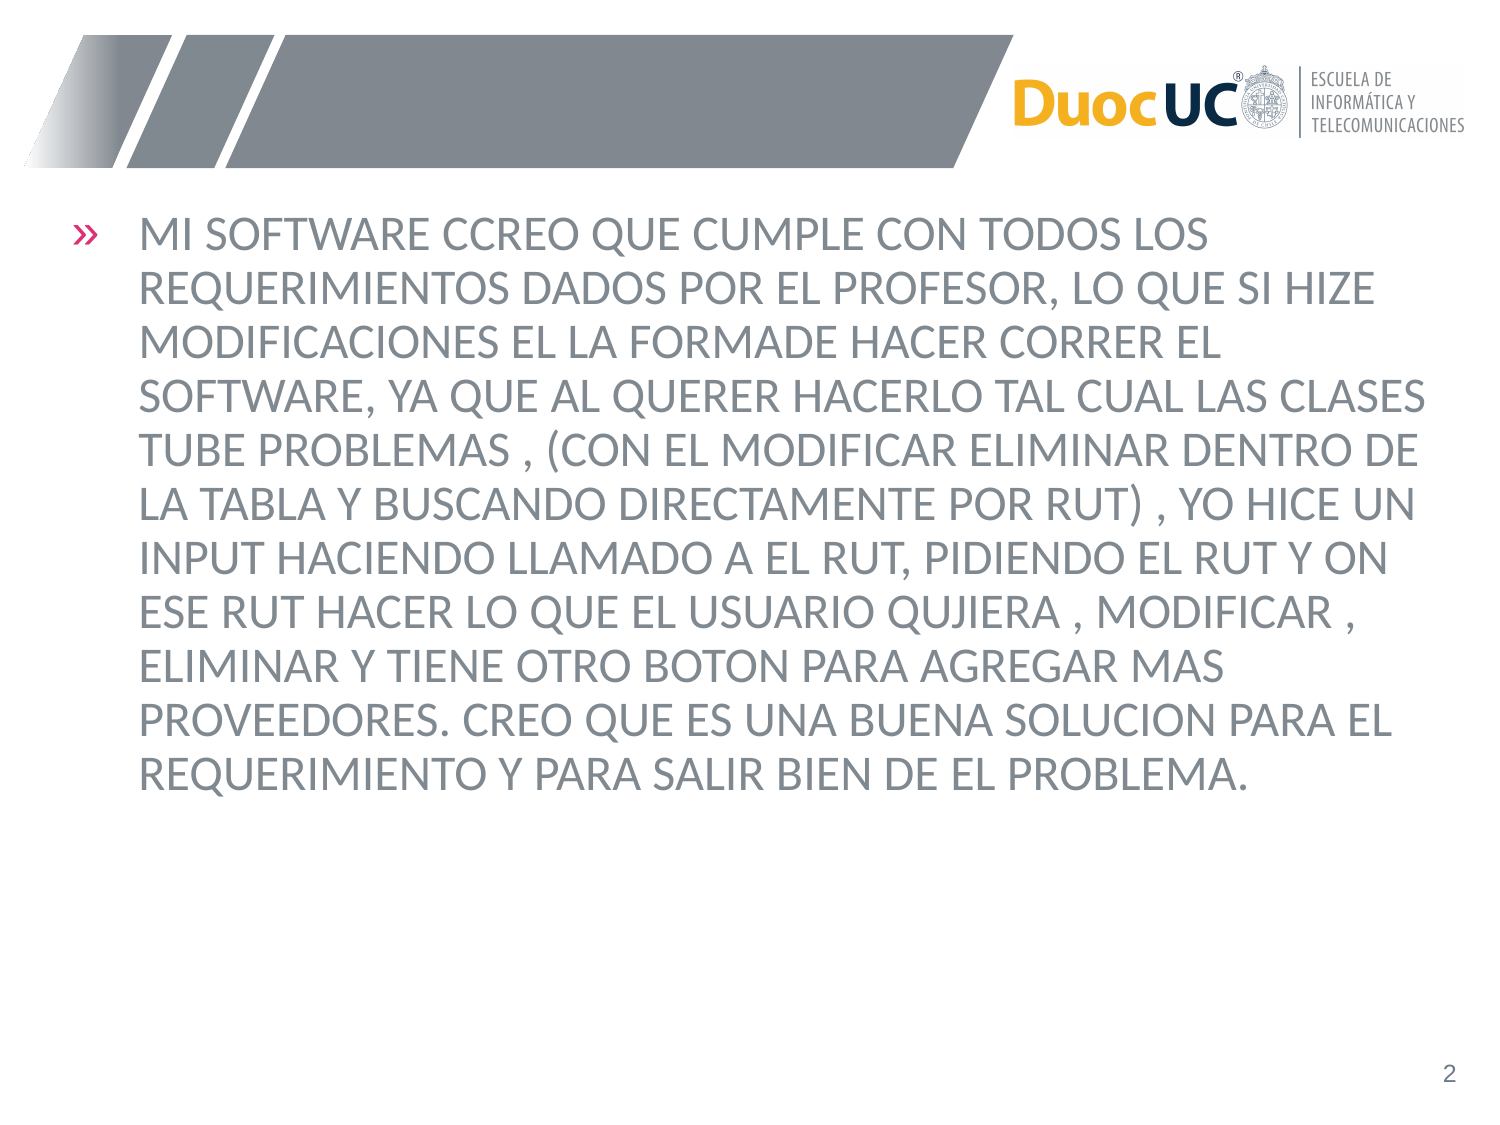

#
MI SOFTWARE CCREO QUE CUMPLE CON TODOS LOS REQUERIMIENTOS DADOS POR EL PROFESOR, LO QUE SI HIZE MODIFICACIONES EL LA FORMADE HACER CORRER EL SOFTWARE, YA QUE AL QUERER HACERLO TAL CUAL LAS CLASES TUBE PROBLEMAS , (CON EL MODIFICAR ELIMINAR DENTRO DE LA TABLA Y BUSCANDO DIRECTAMENTE POR RUT) , YO HICE UN INPUT HACIENDO LLAMADO A EL RUT, PIDIENDO EL RUT Y ON ESE RUT HACER LO QUE EL USUARIO QUJIERA , MODIFICAR , ELIMINAR Y TIENE OTRO BOTON PARA AGREGAR MAS PROVEEDORES. CREO QUE ES UNA BUENA SOLUCION PARA EL REQUERIMIENTO Y PARA SALIR BIEN DE EL PROBLEMA.